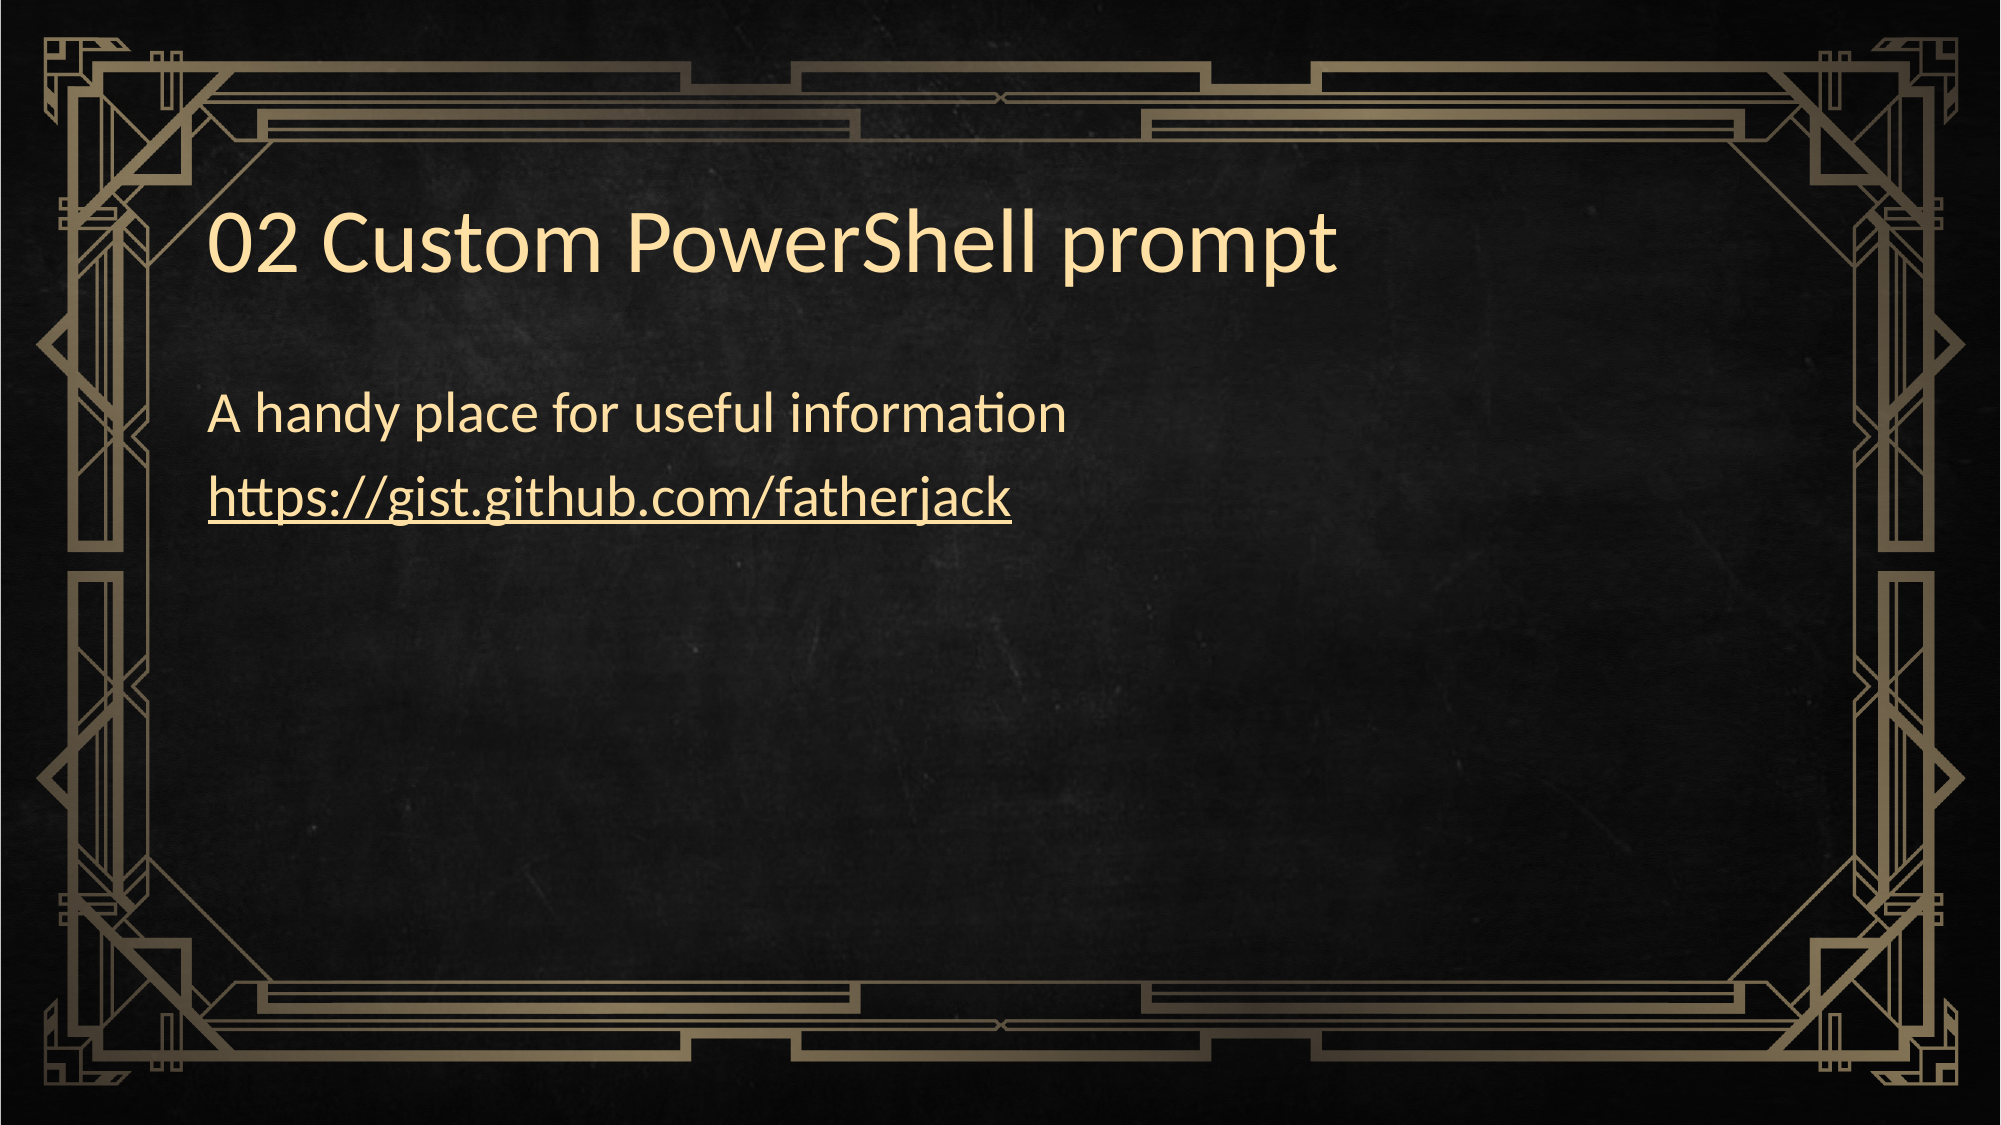

# 02 Custom PowerShell prompt
A handy place for useful information
https://gist.github.com/fatherjack